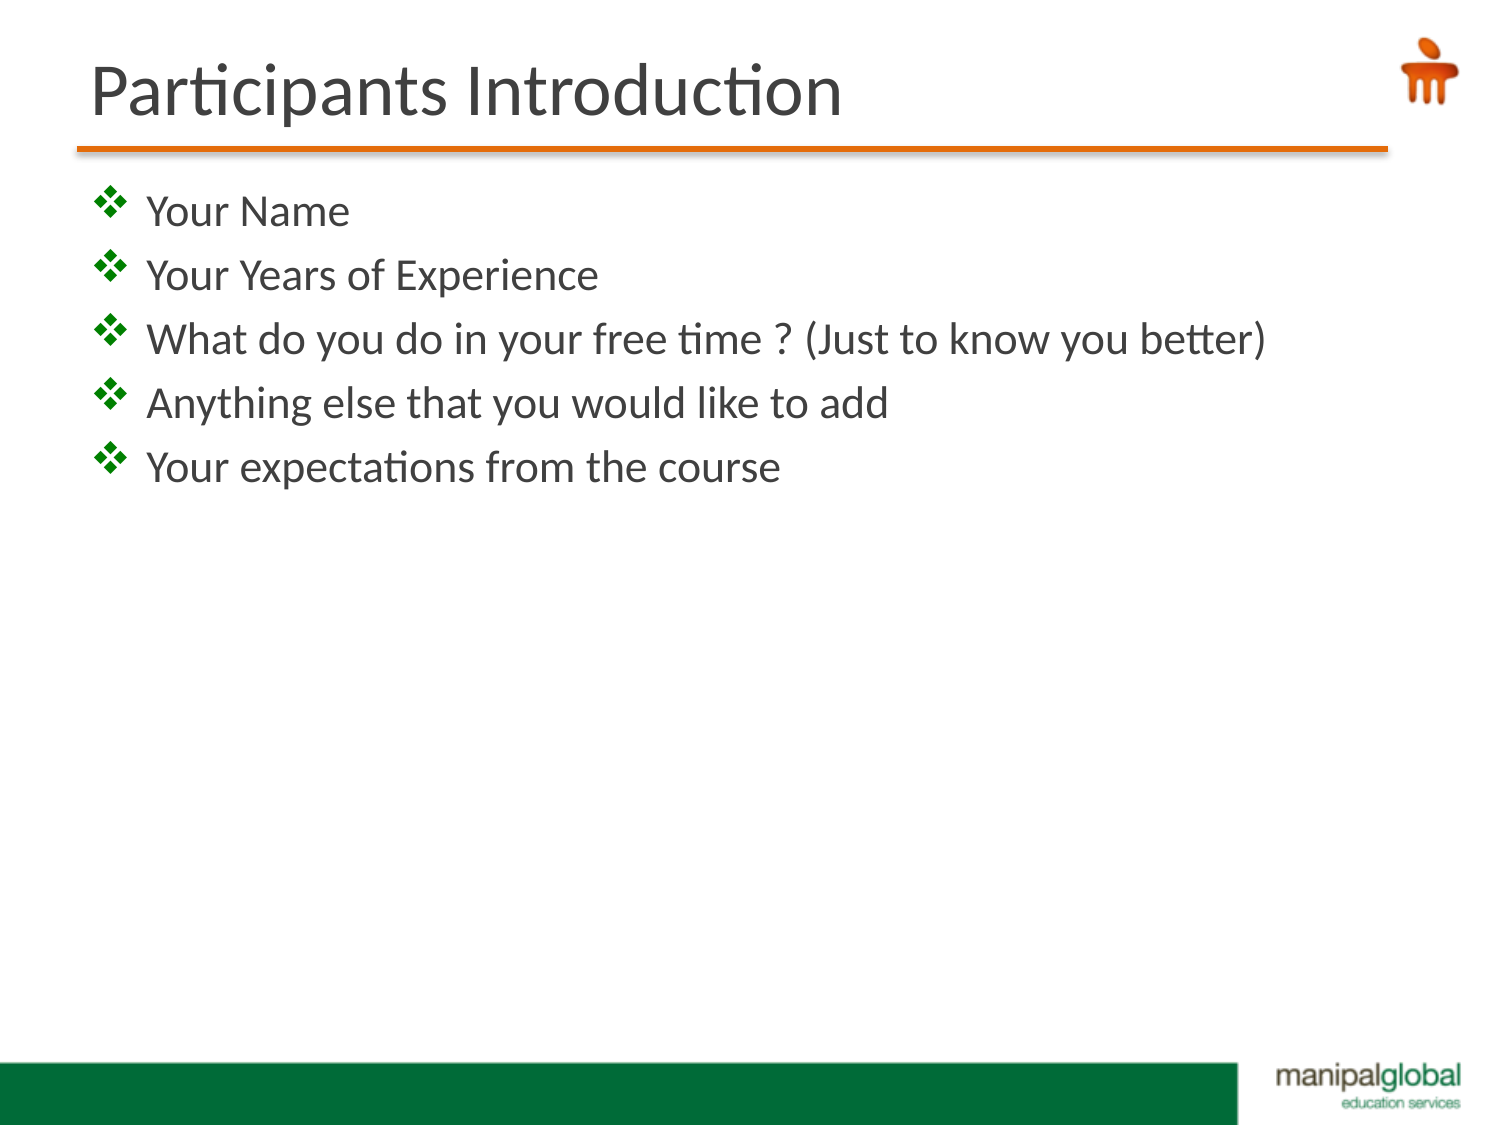

# Participants Introduction
Your Name
Your Years of Experience
What do you do in your free time ? (Just to know you better)
Anything else that you would like to add
Your expectations from the course